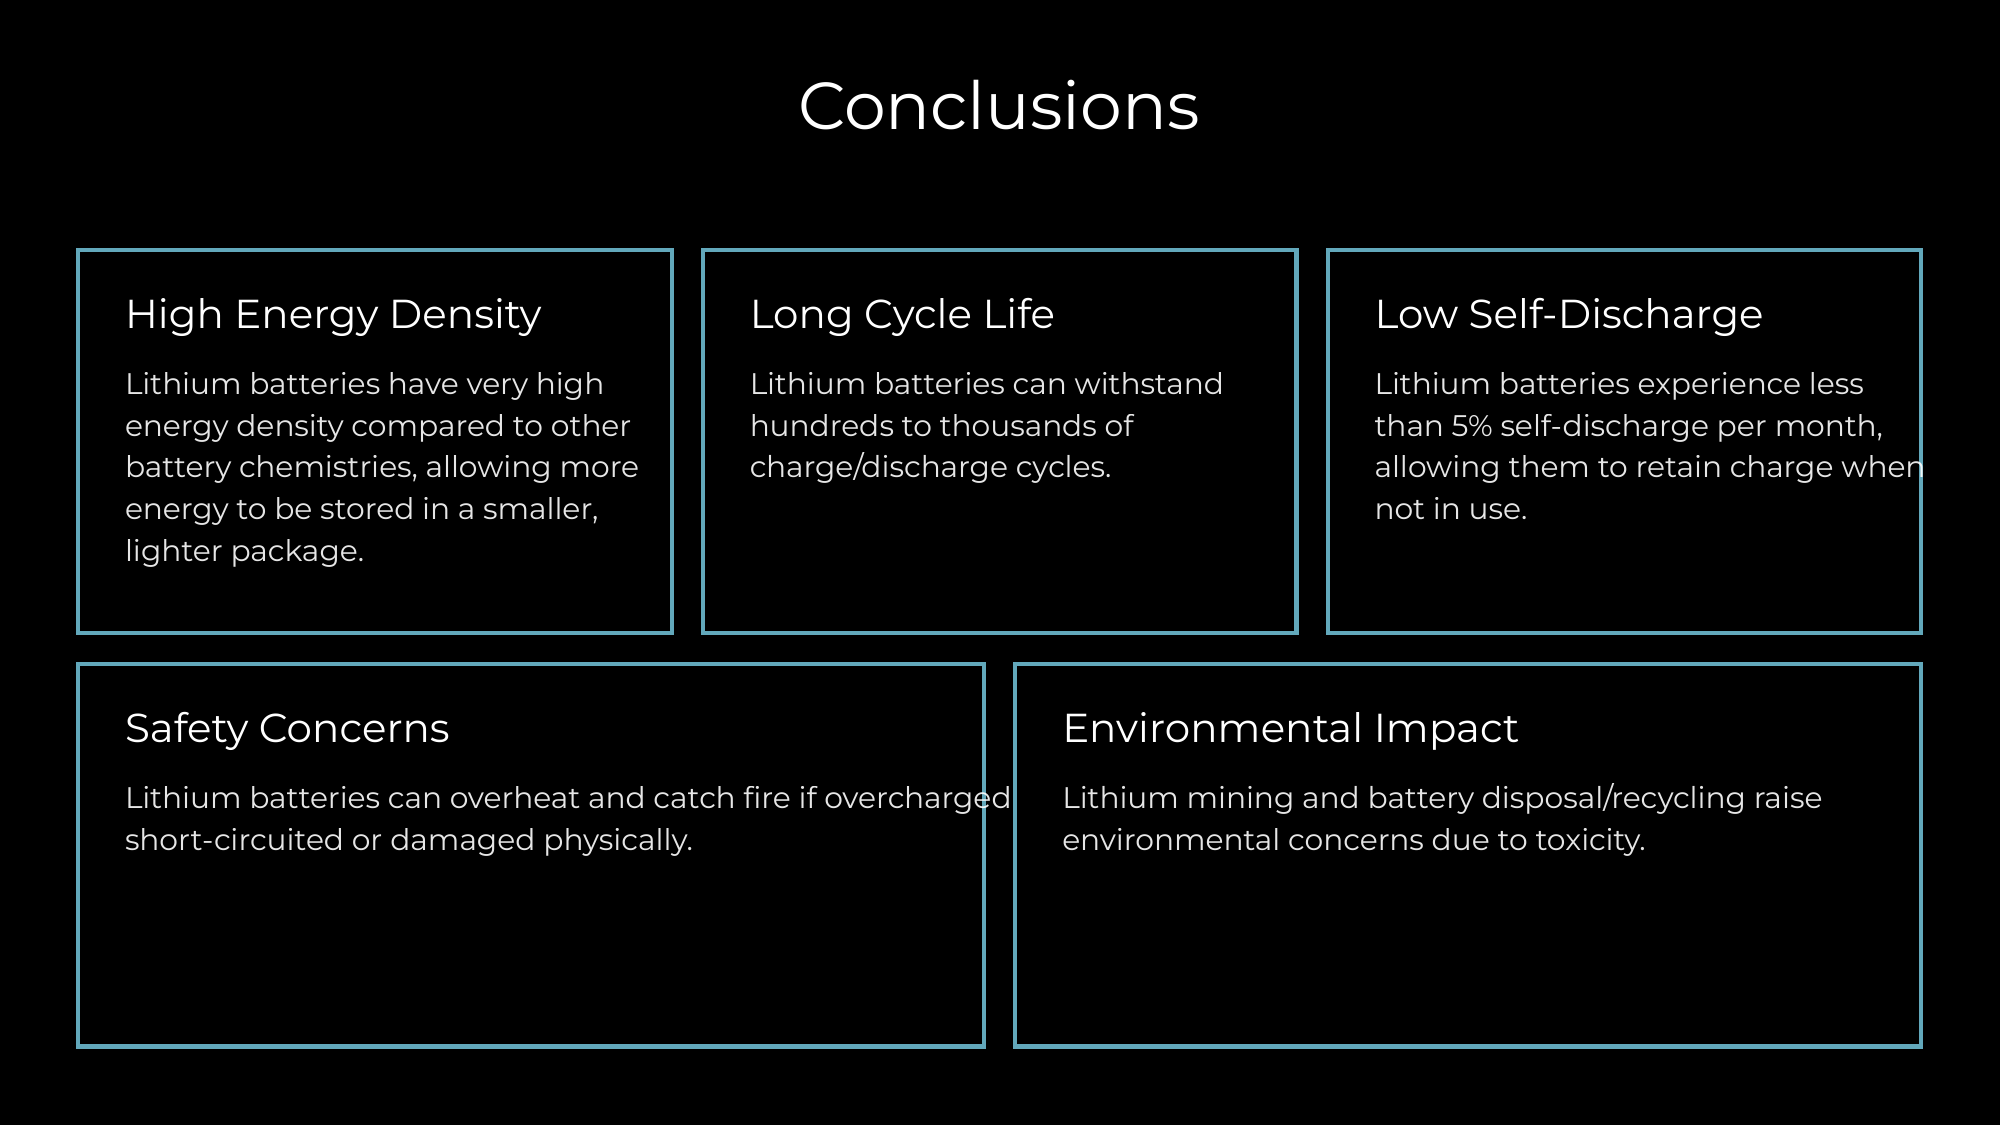

Conclusions

High Energy Density
Long Cycle Life
Low Self-Discharge
Lithium batteries have very high energy density compared to other battery chemistries, allowing more energy to be stored in a smaller, lighter package.
Lithium batteries can withstand hundreds to thousands of charge/discharge cycles.
Lithium batteries experience less than 5% self-discharge per month, allowing them to retain charge when not in use.

Safety Concerns
Environmental Impact
Lithium batteries can overheat and catch fire if overcharged, short-circuited or damaged physically.
Lithium mining and battery disposal/recycling raise environmental concerns due to toxicity.